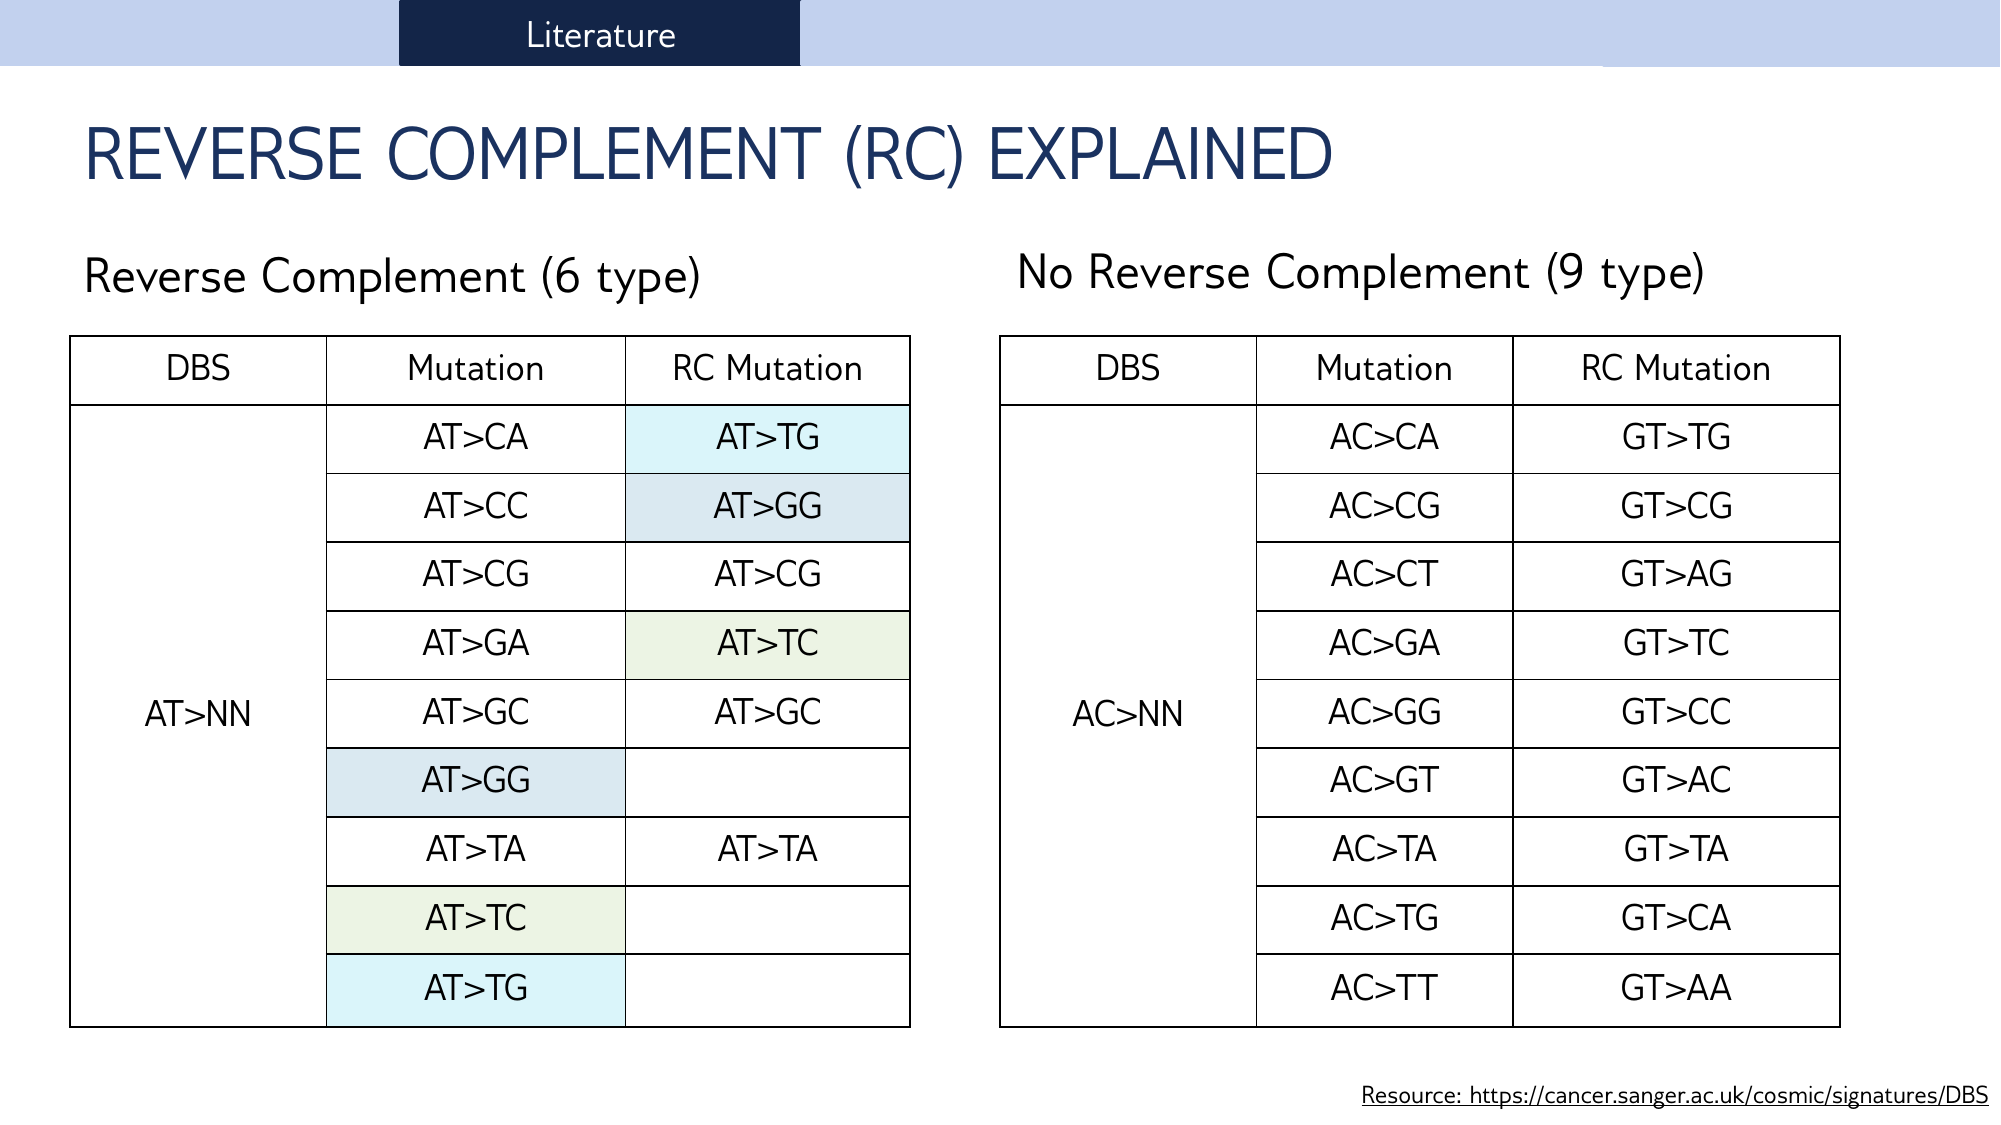

Literature

Reverse Complement (RC) Explained
No Reverse Complement (9 type)
Reverse Complement (6 type)
| DBS | Mutation | RC Mutation |
| --- | --- | --- |
| AT>NN | AT>CA | AT>TG |
|  | AT>CC | AT>GG |
|  | AT>CG | AT>CG |
|  | AT>GA | AT>TC |
|  | AT>GC | AT>GC |
|  | AT>GG |  |
|  | AT>TA | AT>TA |
|  | AT>TC |  |
|  | AT>TG |  |
| DBS | Mutation | RC Mutation |
| --- | --- | --- |
| AC>NN | AC>CA | GT>TG |
|  | AC>CG | GT>CG |
|  | AC>CT | GT>AG |
|  | AC>GA | GT>TC |
|  | AC>GG | GT>CC |
|  | AC>GT | GT>AC |
|  | AC>TA | GT>TA |
|  | AC>TG | GT>CA |
|  | AC>TT | GT>AA |
Resource: https://cancer.sanger.ac.uk/cosmic/signatures/DBS